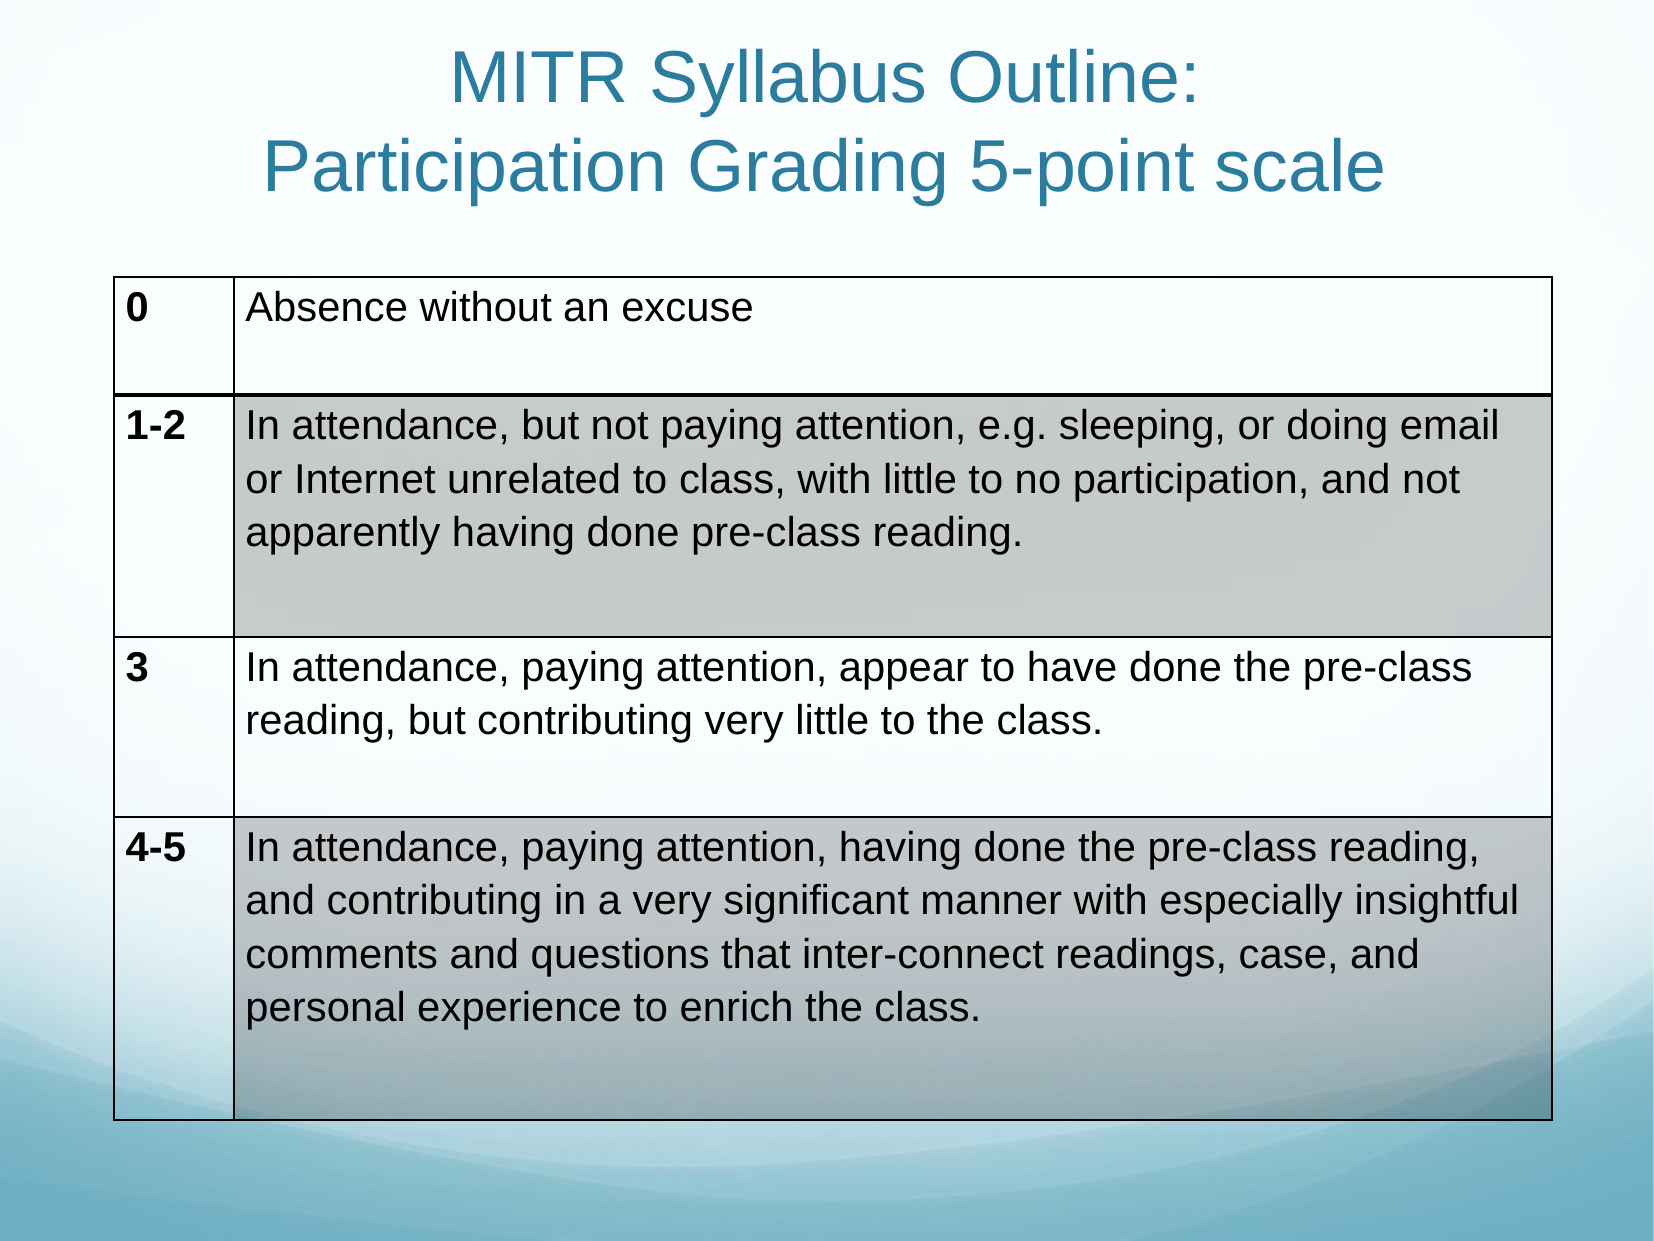

# MITR Syllabus Outline: Participation Grading 5-point scale
| 0 | Absence without an excuse |
| --- | --- |
| 1-2 | In attendance, but not paying attention, e.g. sleeping, or doing email or Internet unrelated to class, with little to no participation, and not apparently having done pre-class reading. |
| 3 | In attendance, paying attention, appear to have done the pre-class reading, but contributing very little to the class. |
| 4-5 | In attendance, paying attention, having done the pre-class reading, and contributing in a very significant manner with especially insightful comments and questions that inter-connect readings, case, and personal experience to enrich the class. |